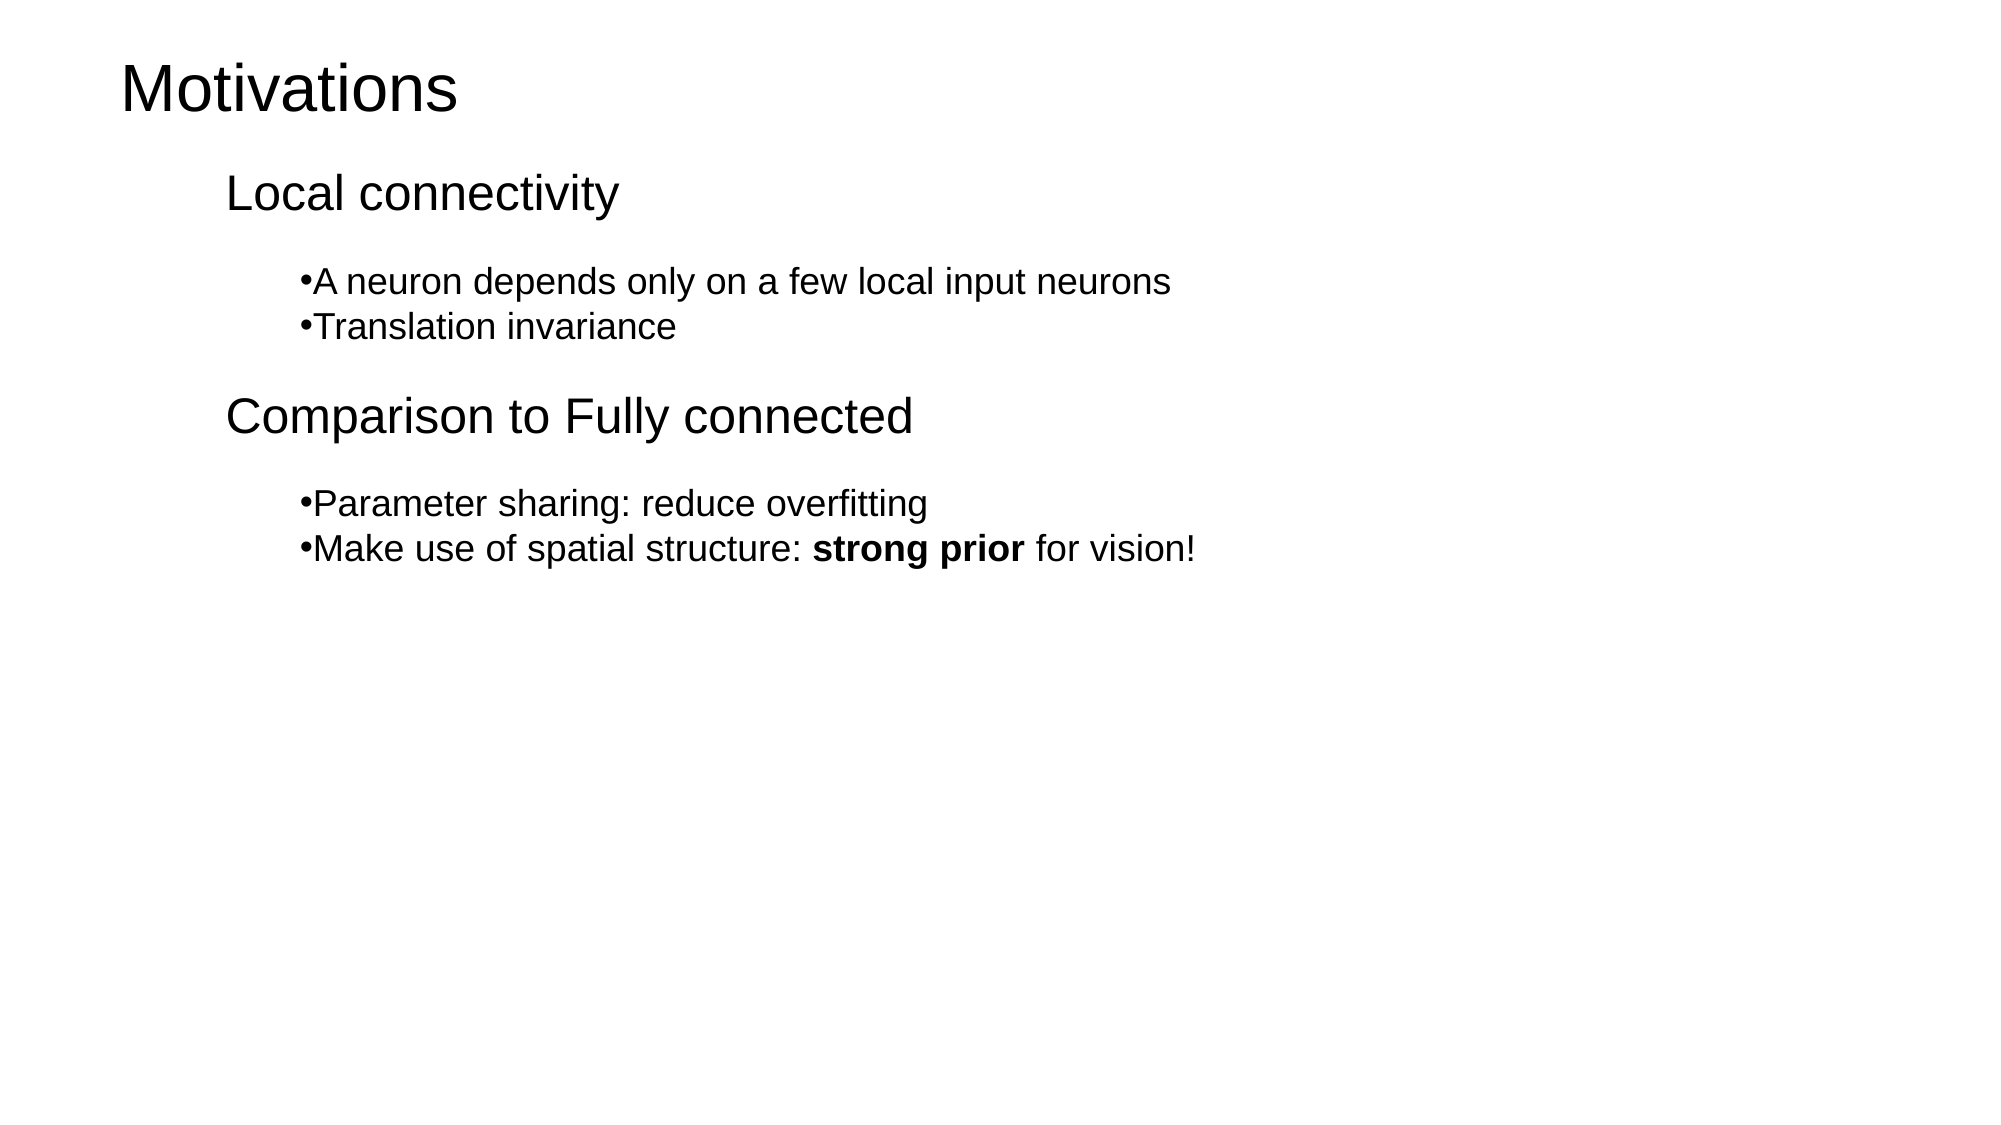

# Motivations
Local connectivity
A neuron depends only on a few local input neurons
Translation invariance
Comparison to Fully connected
Parameter sharing: reduce overfitting
Make use of spatial structure: strong prior for vision!